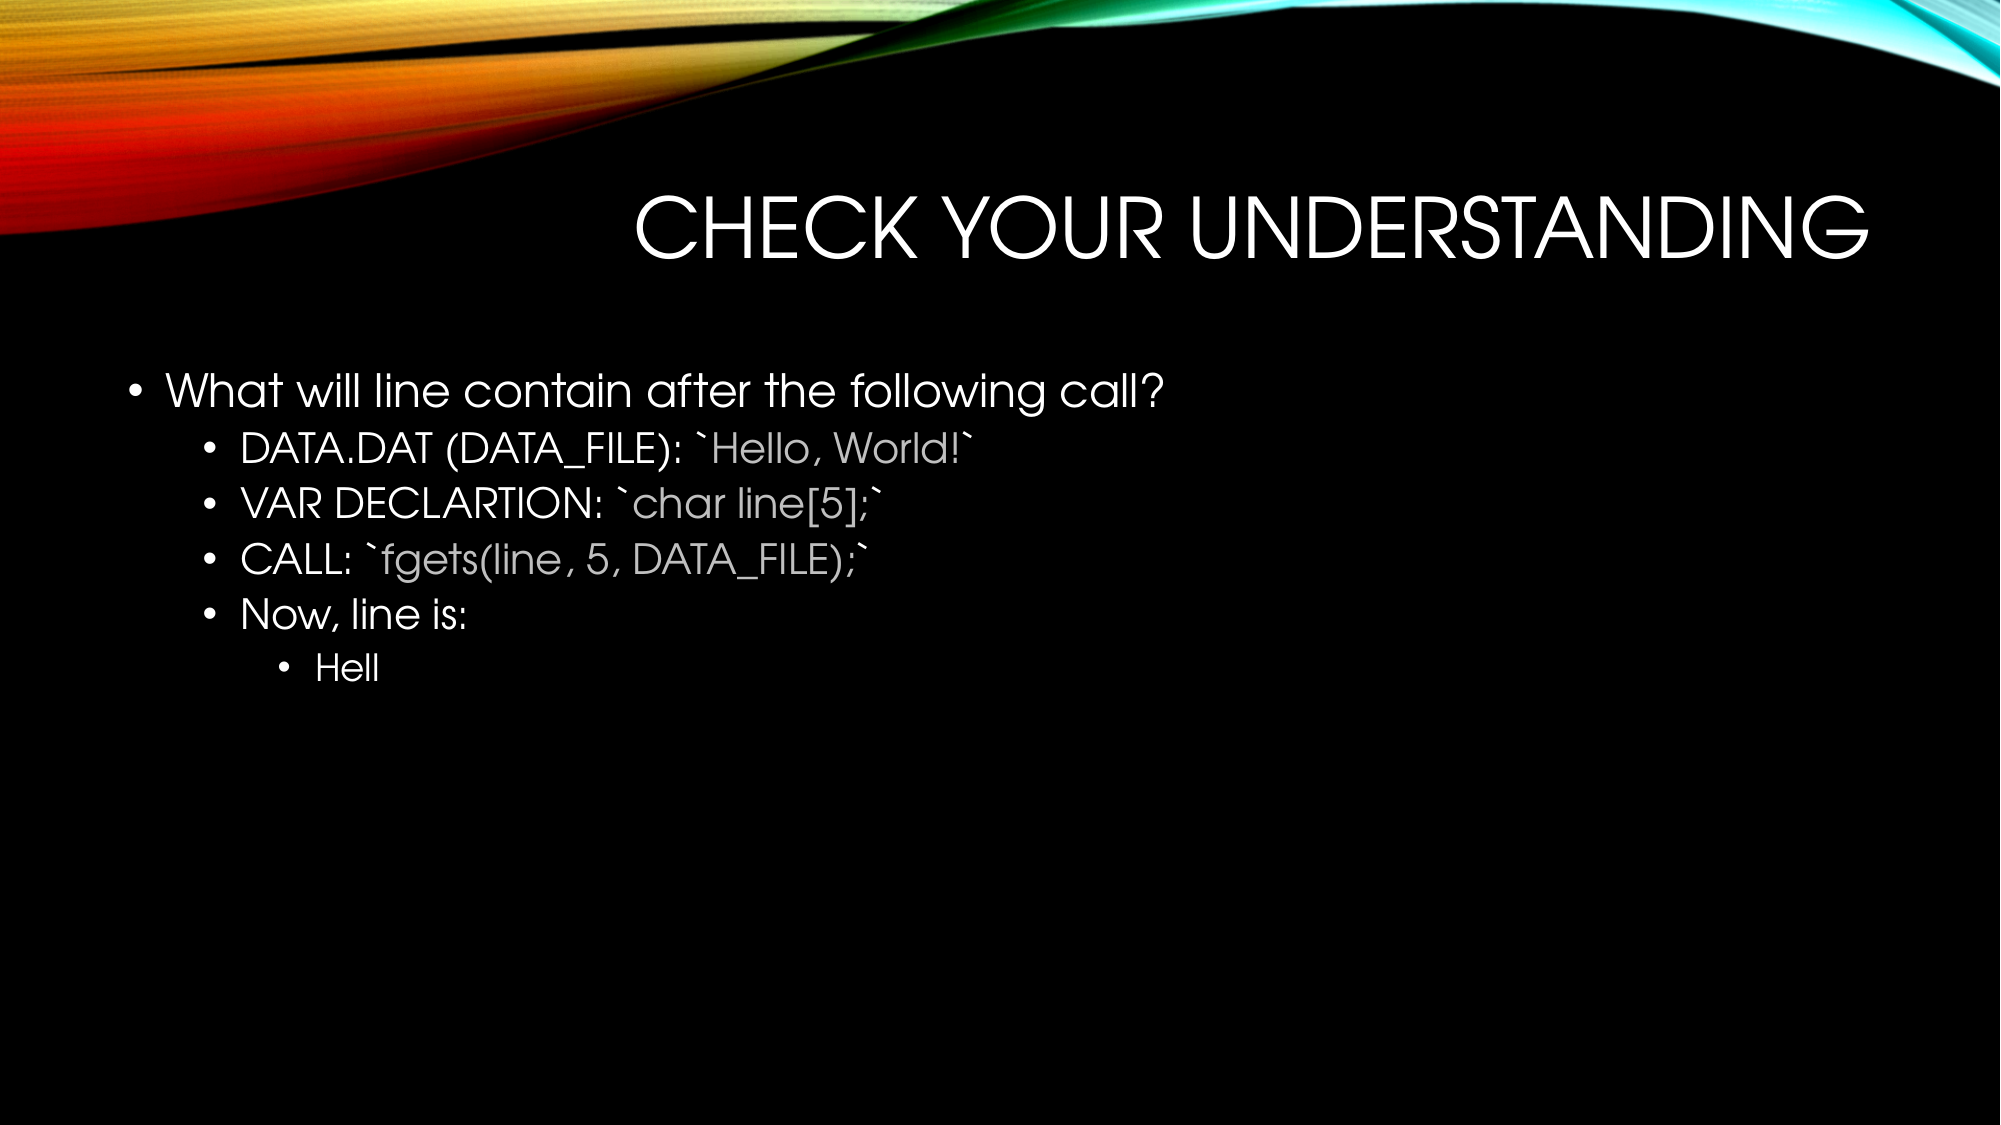

# Check your understanding
What will line contain after the following call?
DATA.DAT (DATA_FILE): `Hello, World!`
VAR DECLARTION: `char line[5];`
CALL: `fgets(line, 5, DATA_FILE);`
Now, line is:
Hell